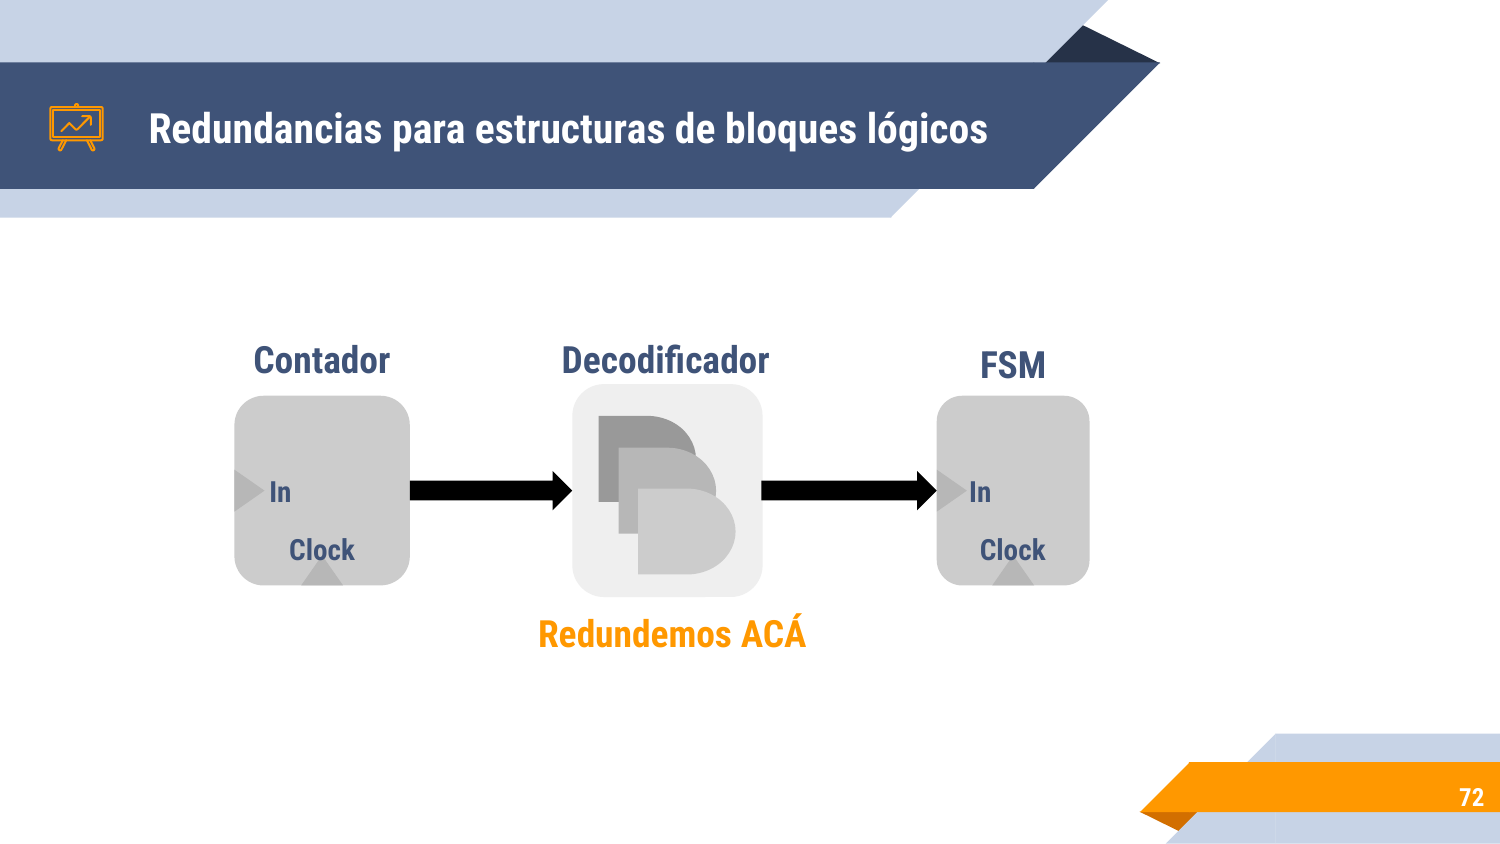

# Redundancias para estructuras de bloques lógicos

Contador
Decodificador
FSM

In
In

Clock
Clock

Redundemos ACÁ
72